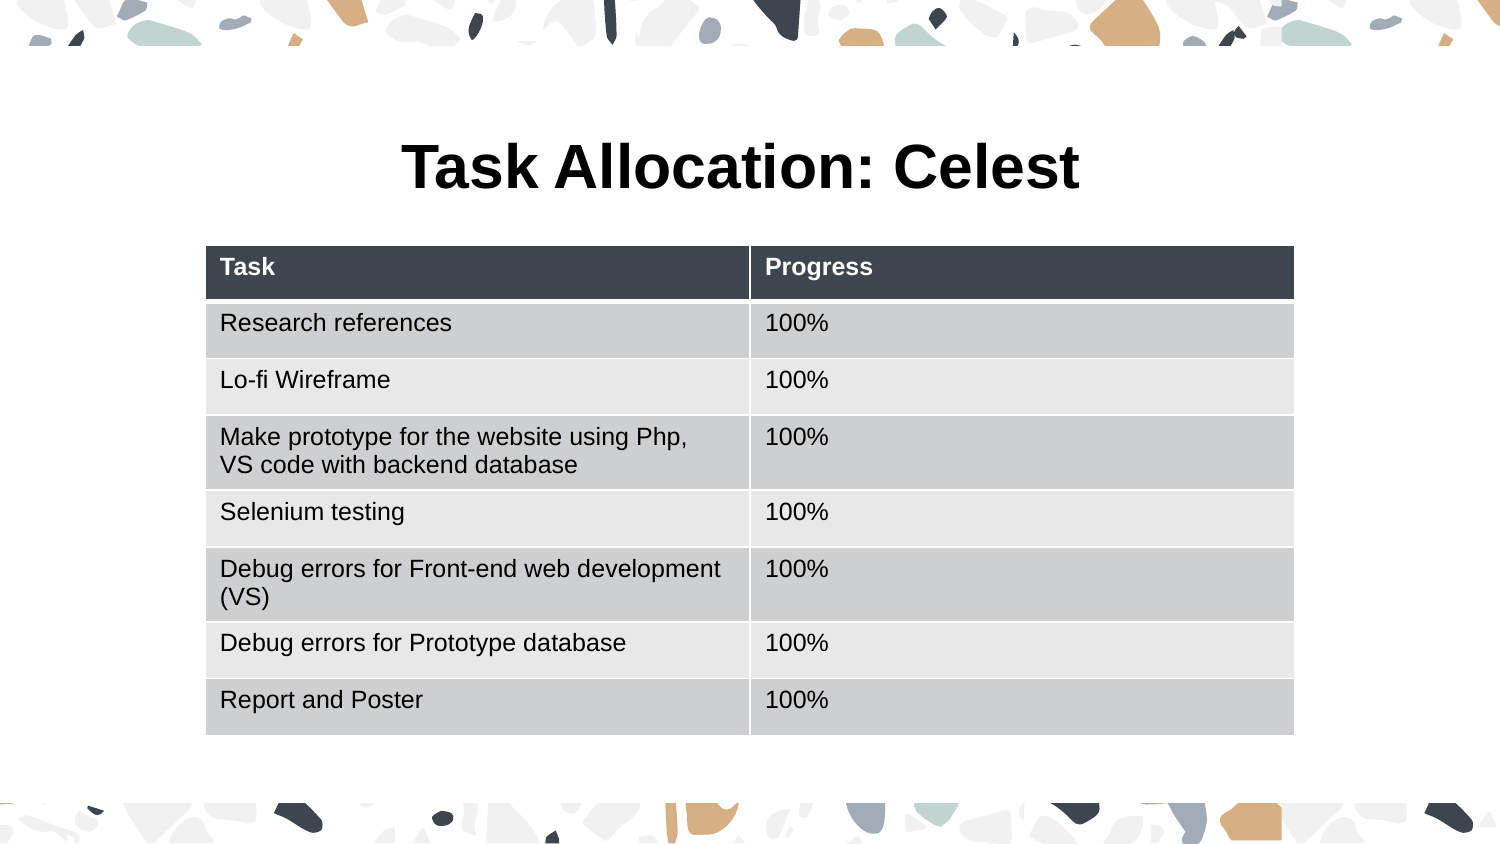

# Task Allocation: Celest
| Task ​ | Progress​ |
| --- | --- |
| Research references​ | 100%​ |
| Lo-fi Wireframe​ | 100%​ |
| Make prototype for the website using Php, VS code with backend database | 100%​ |
| Selenium testing | 100%​ |
| Debug errors for Front-end web development (VS) | ​100% |
| ​Debug errors for Prototype database | ​100% |
| ​Report and Poster | 100% |